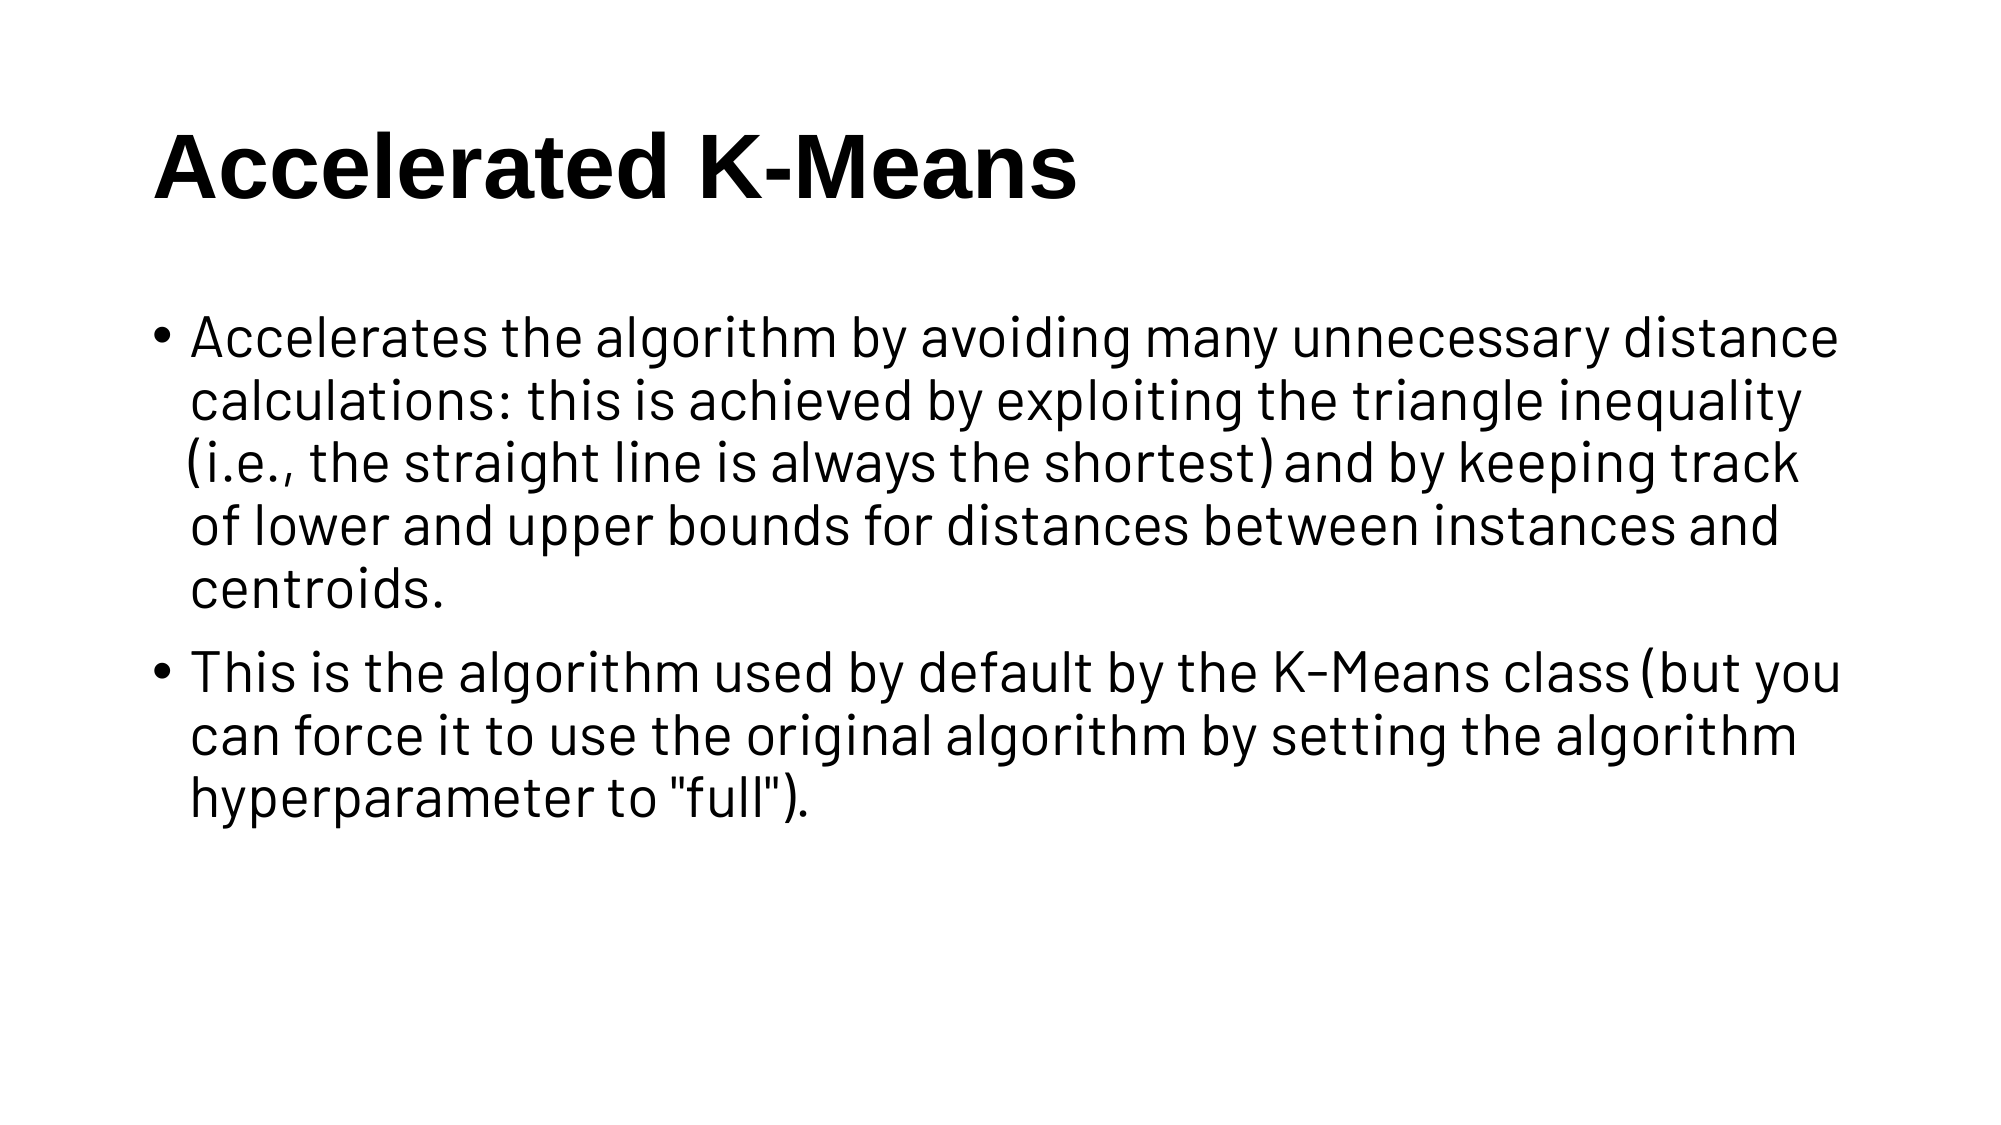

# Accelerated K-Means
Accelerates the algorithm by avoiding many unnecessary distance calculations: this is achieved by exploiting the triangle inequality (i.e., the straight line is always the shortest) and by keeping track of lower and upper bounds for distances between instances and centroids.
This is the algorithm used by default by the K-Means class (but you can force it to use the original algorithm by setting the algorithm hyperparameter to "full").